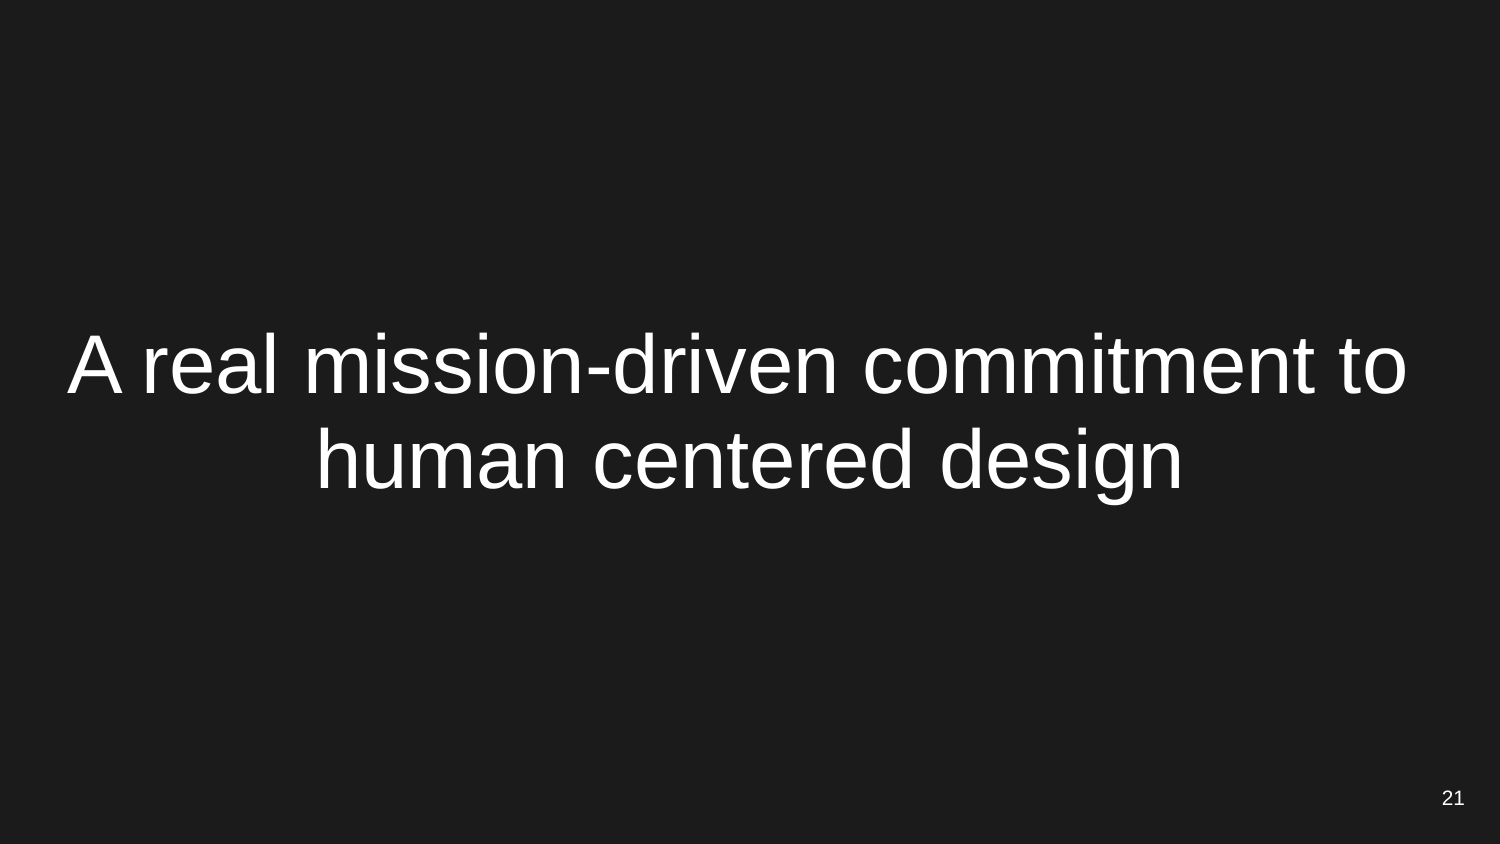

# A real mission-driven commitment to human centered design
21